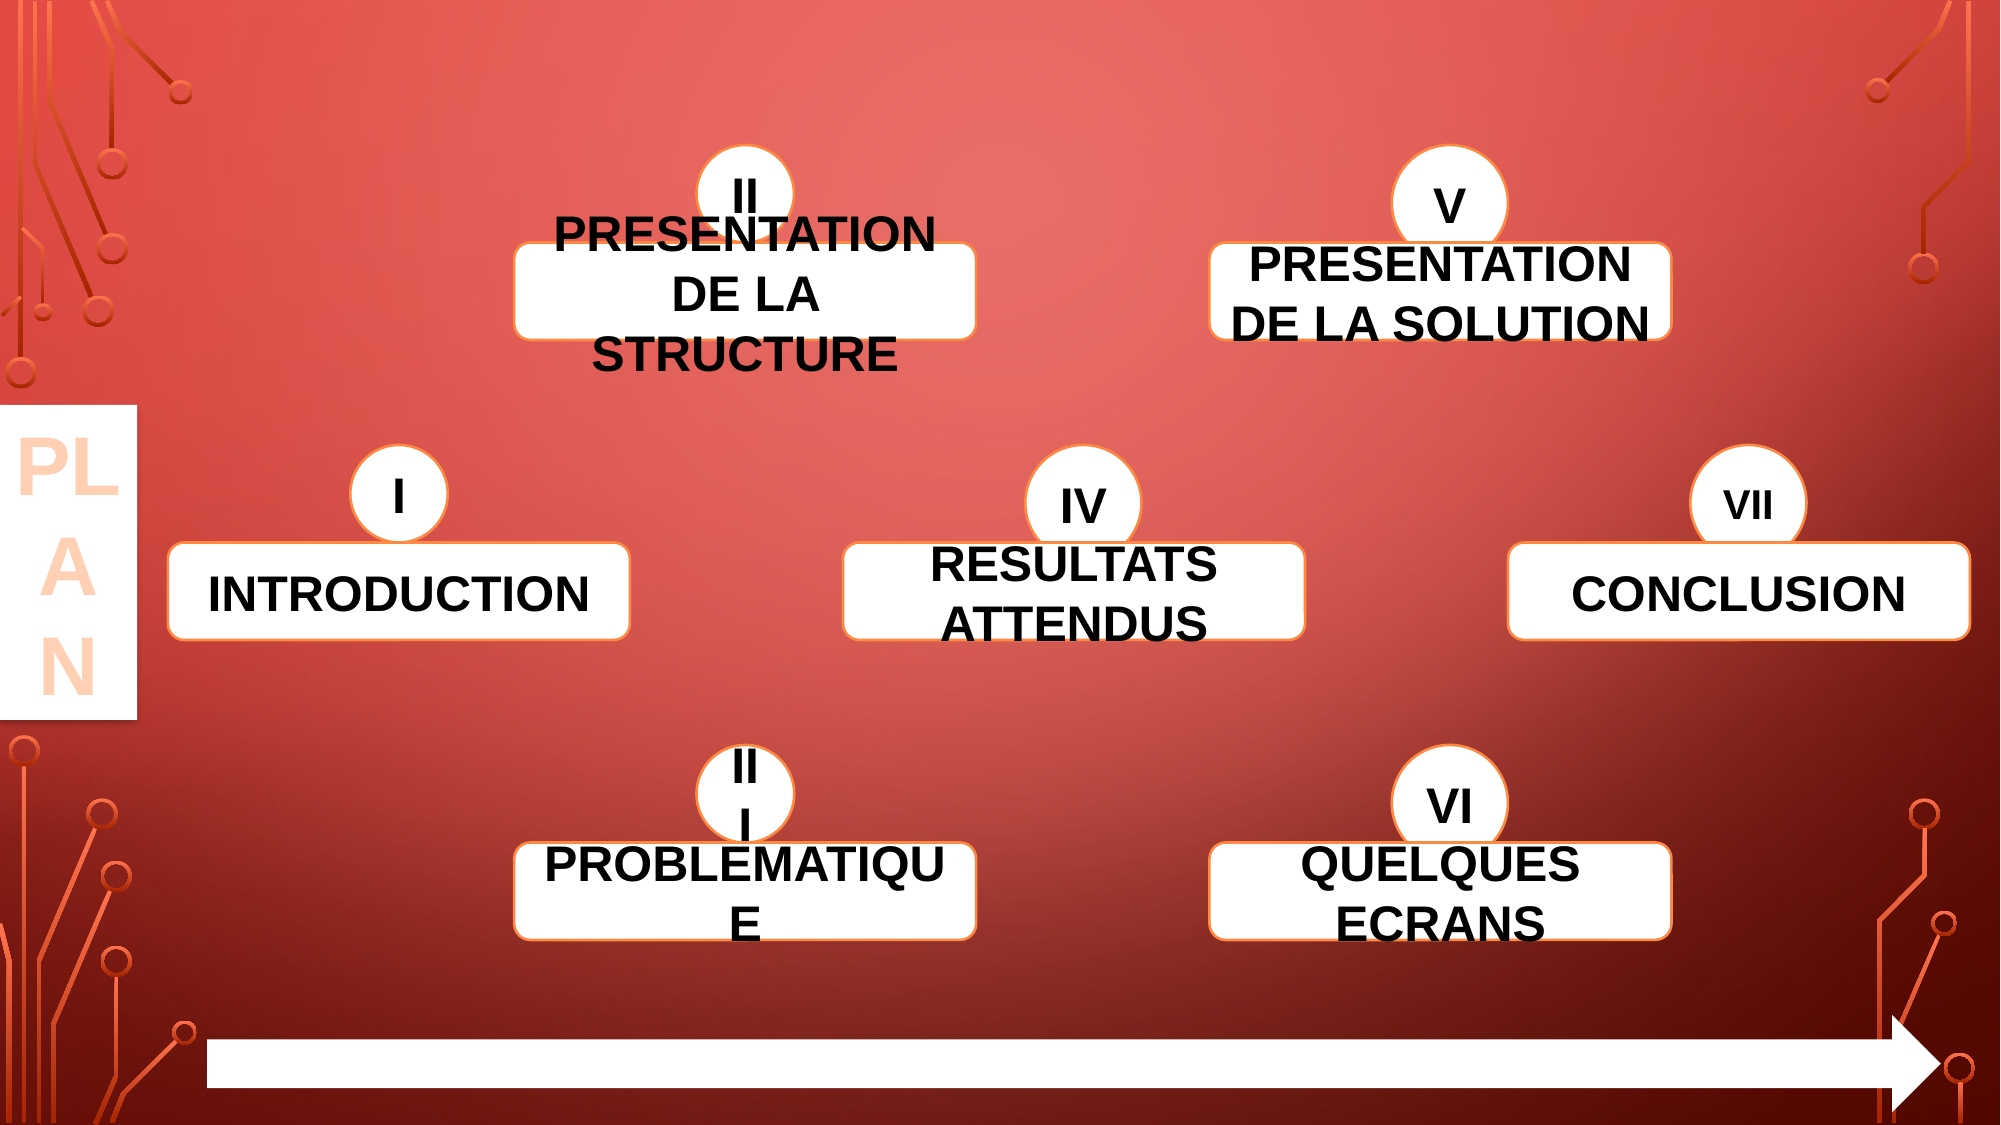

PLAN
V
PRESENTATION DE LA SOLUTION
II
PRESENTATION DE LA STRUCTURE
IV
RESULTATS ATTENDUS
VII
CONCLUSION
I
INTRODUCTION
III
PROBLEMATIQUE
VI
QUELQUES ECRANS